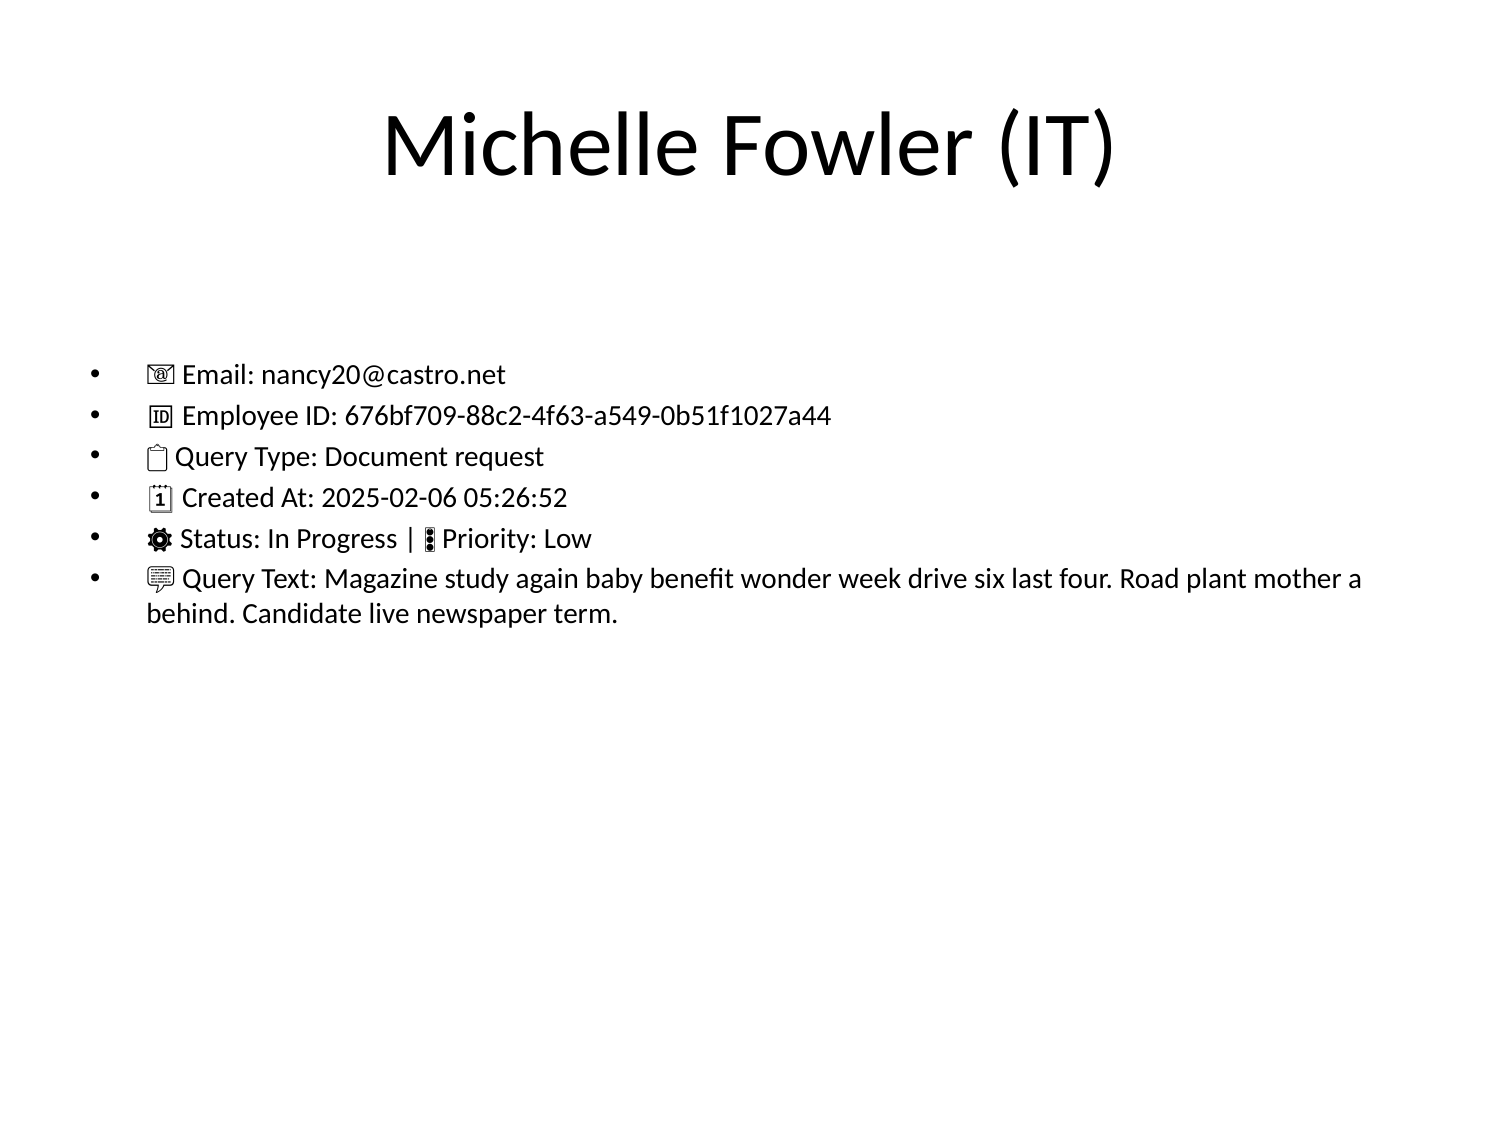

# Michelle Fowler (IT)

📧 Email: nancy20@castro.net
🆔 Employee ID: 676bf709-88c2-4f63-a549-0b51f1027a44
📋 Query Type: Document request
🗓 Created At: 2025-02-06 05:26:52
⚙ Status: In Progress | 🚦 Priority: Low
💬 Query Text: Magazine study again baby benefit wonder week drive six last four. Road plant mother a behind. Candidate live newspaper term.